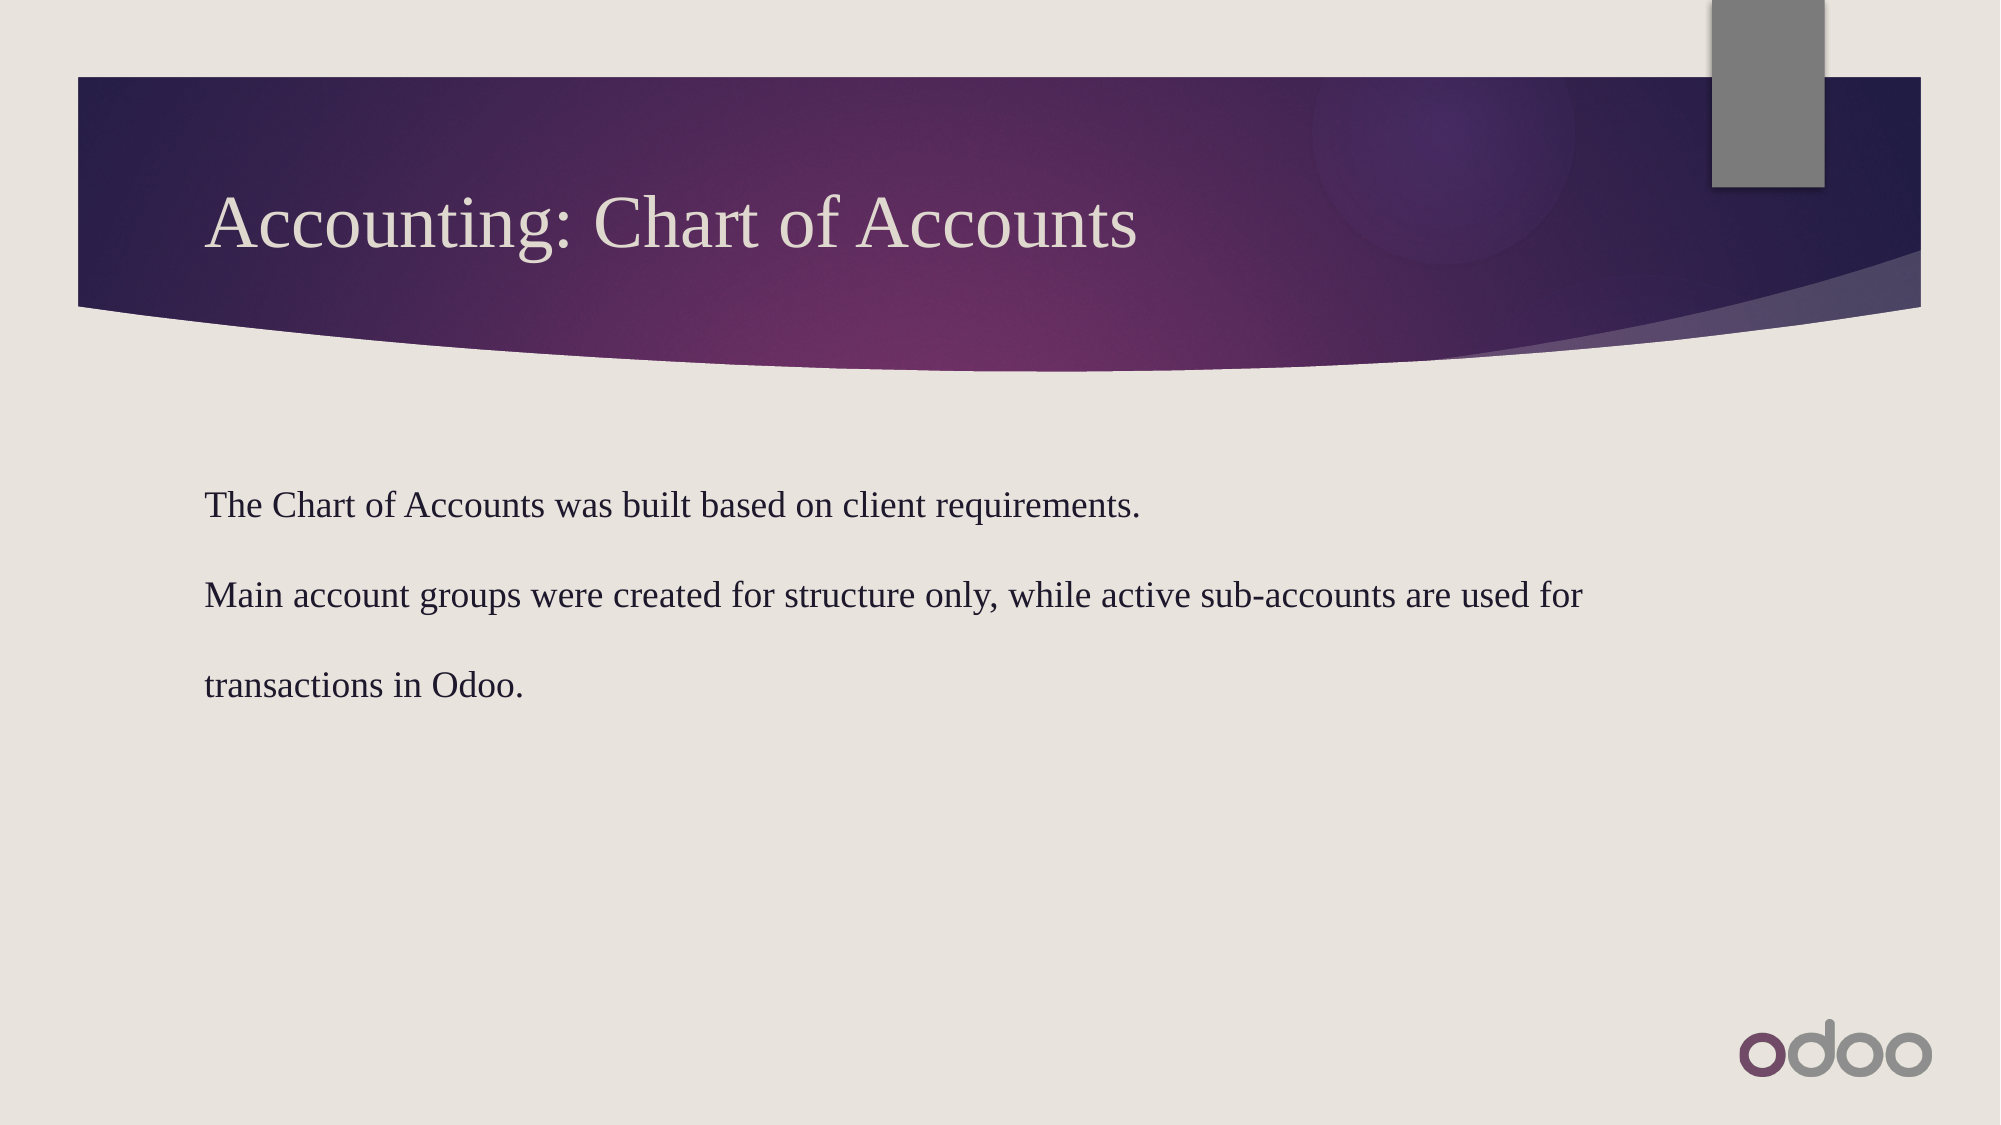

# Accounting: Chart of Accounts
The Chart of Accounts was built based on client requirements.
Main account groups were created for structure only, while active sub-accounts are used for transactions in Odoo.